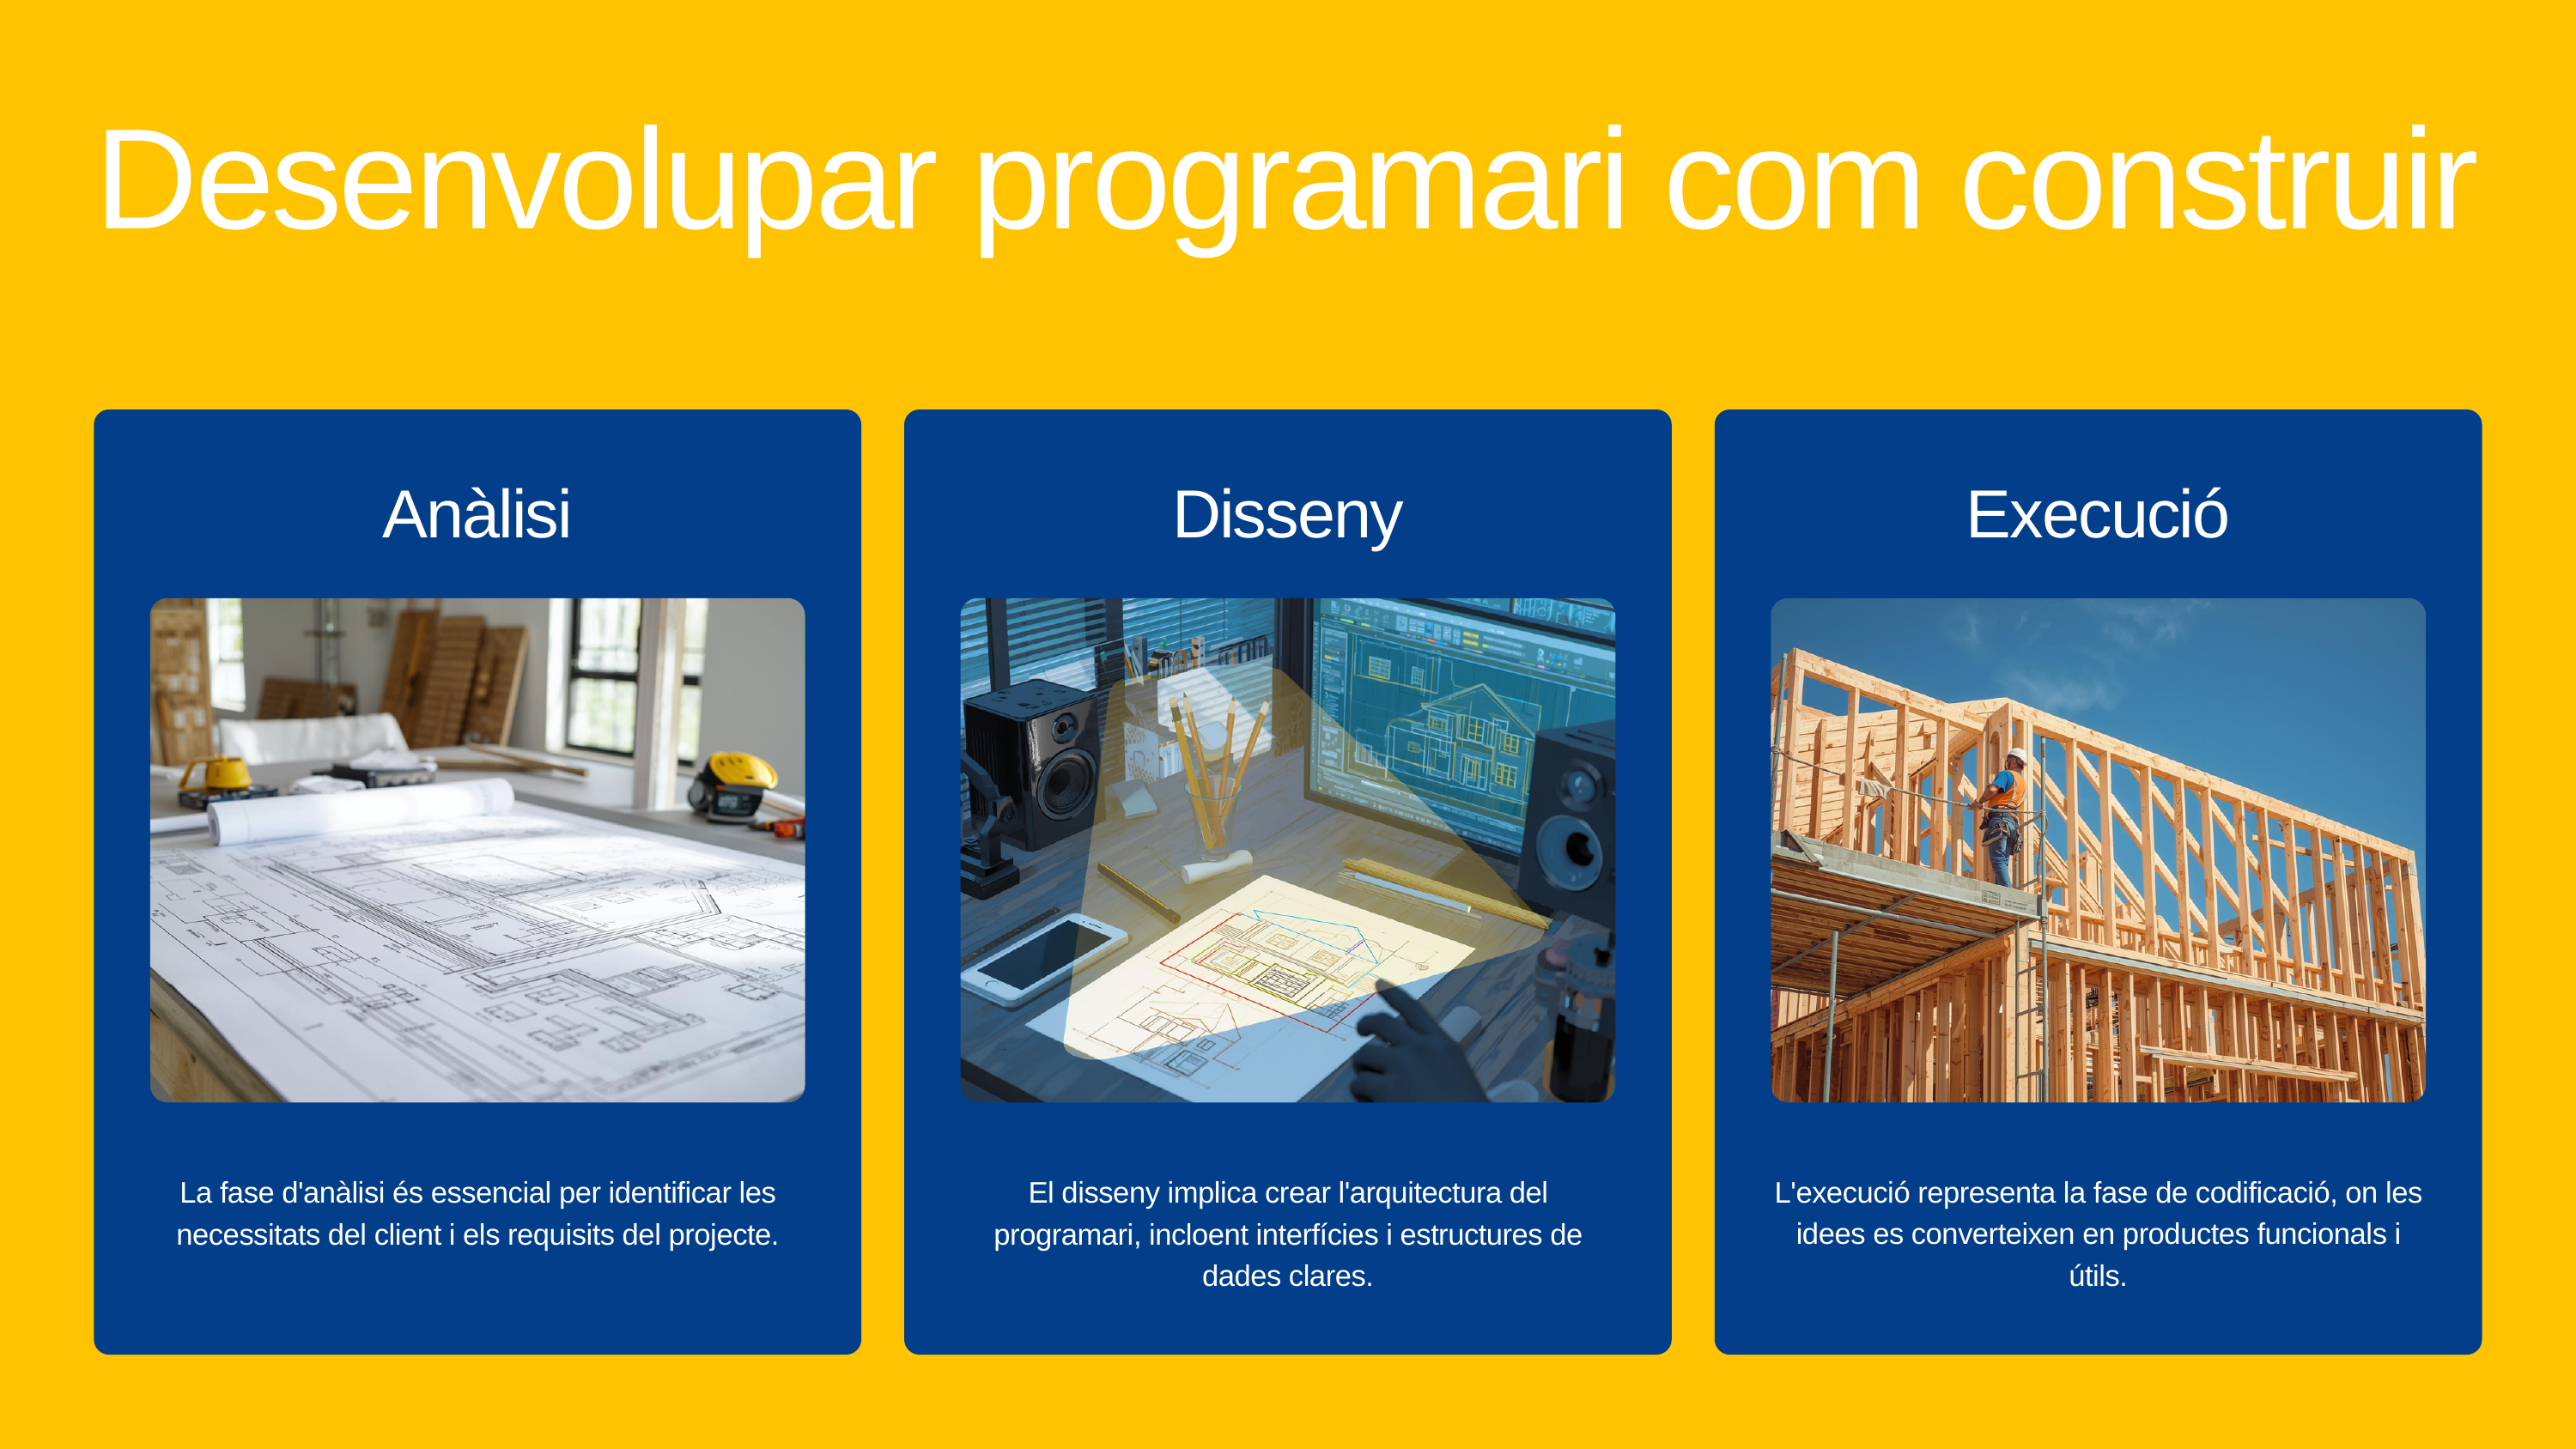

Desenvolupar programari com construir

Anàlisi
Disseny
Execució

L'execució representa la fase de codificació, on les idees es converteixen en productes funcionals i útils.
La fase d'anàlisi és essencial per identificar les necessitats del client i els requisits del projecte.
El disseny implica crear l'arquitectura del programari, incloent interfícies i estructures de dades clares.